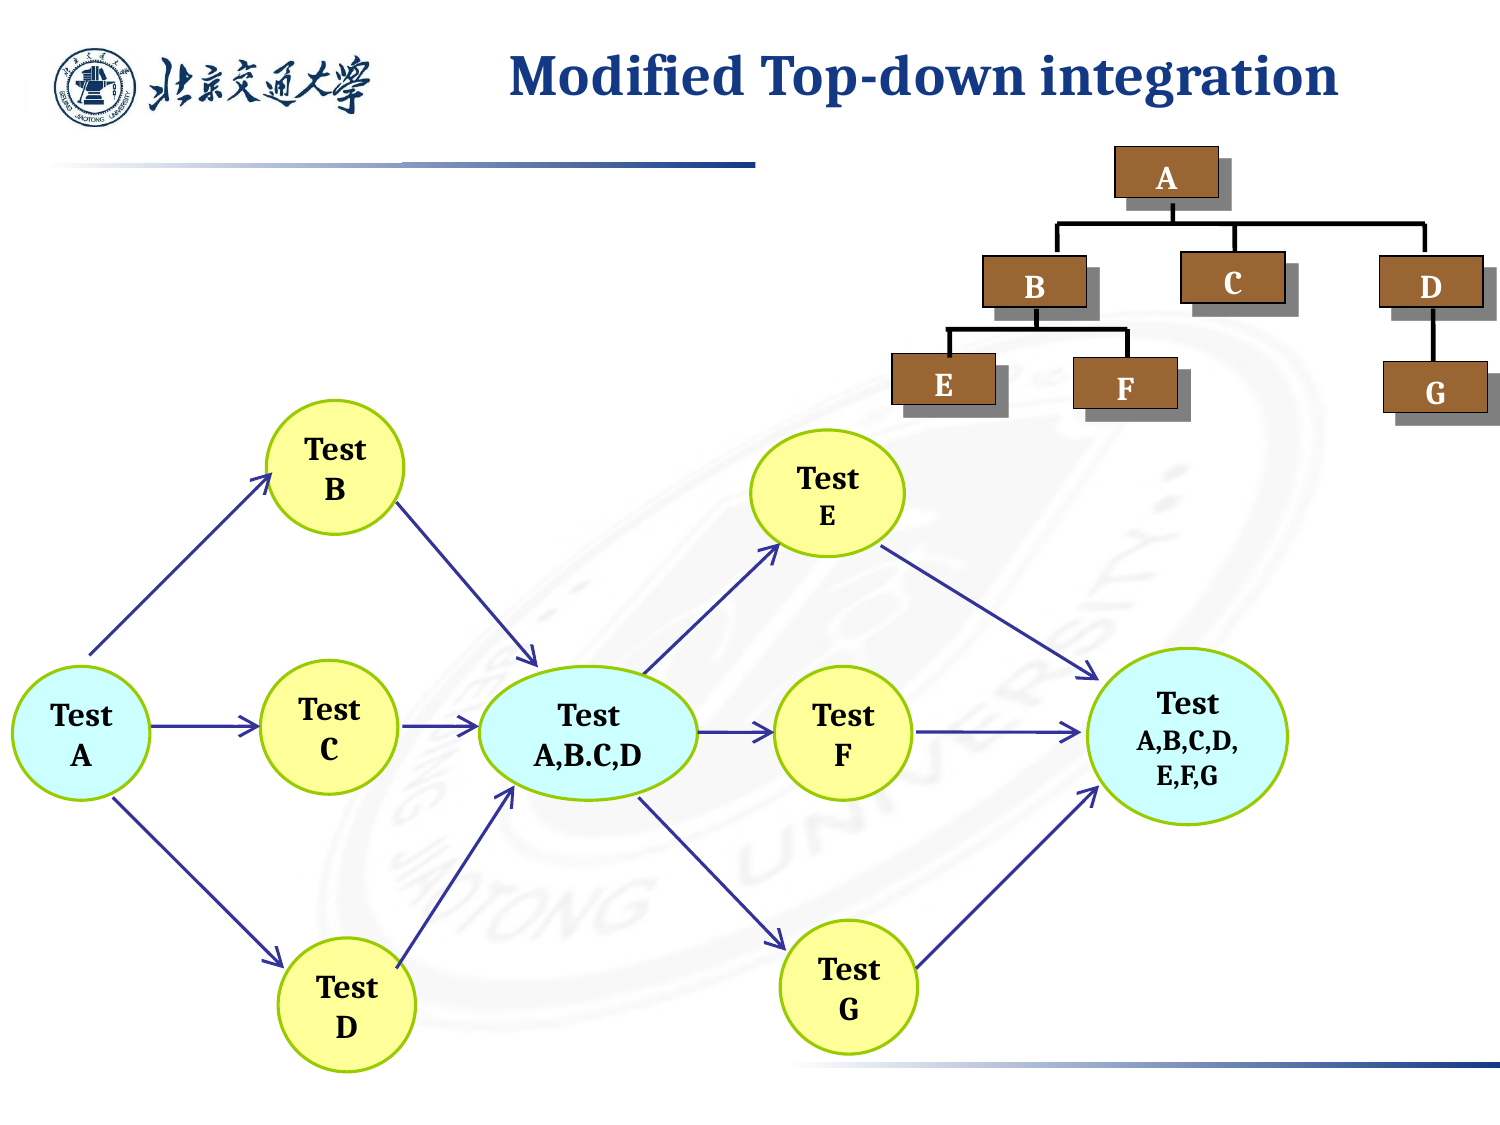

# Modified Top-down integration
A

C
B
D

E
F
G
Test B
Test E

Test A,B,C,D,E,F,G
Test C
Test A
Test A,B.C,D
Test F

Test G
Test D